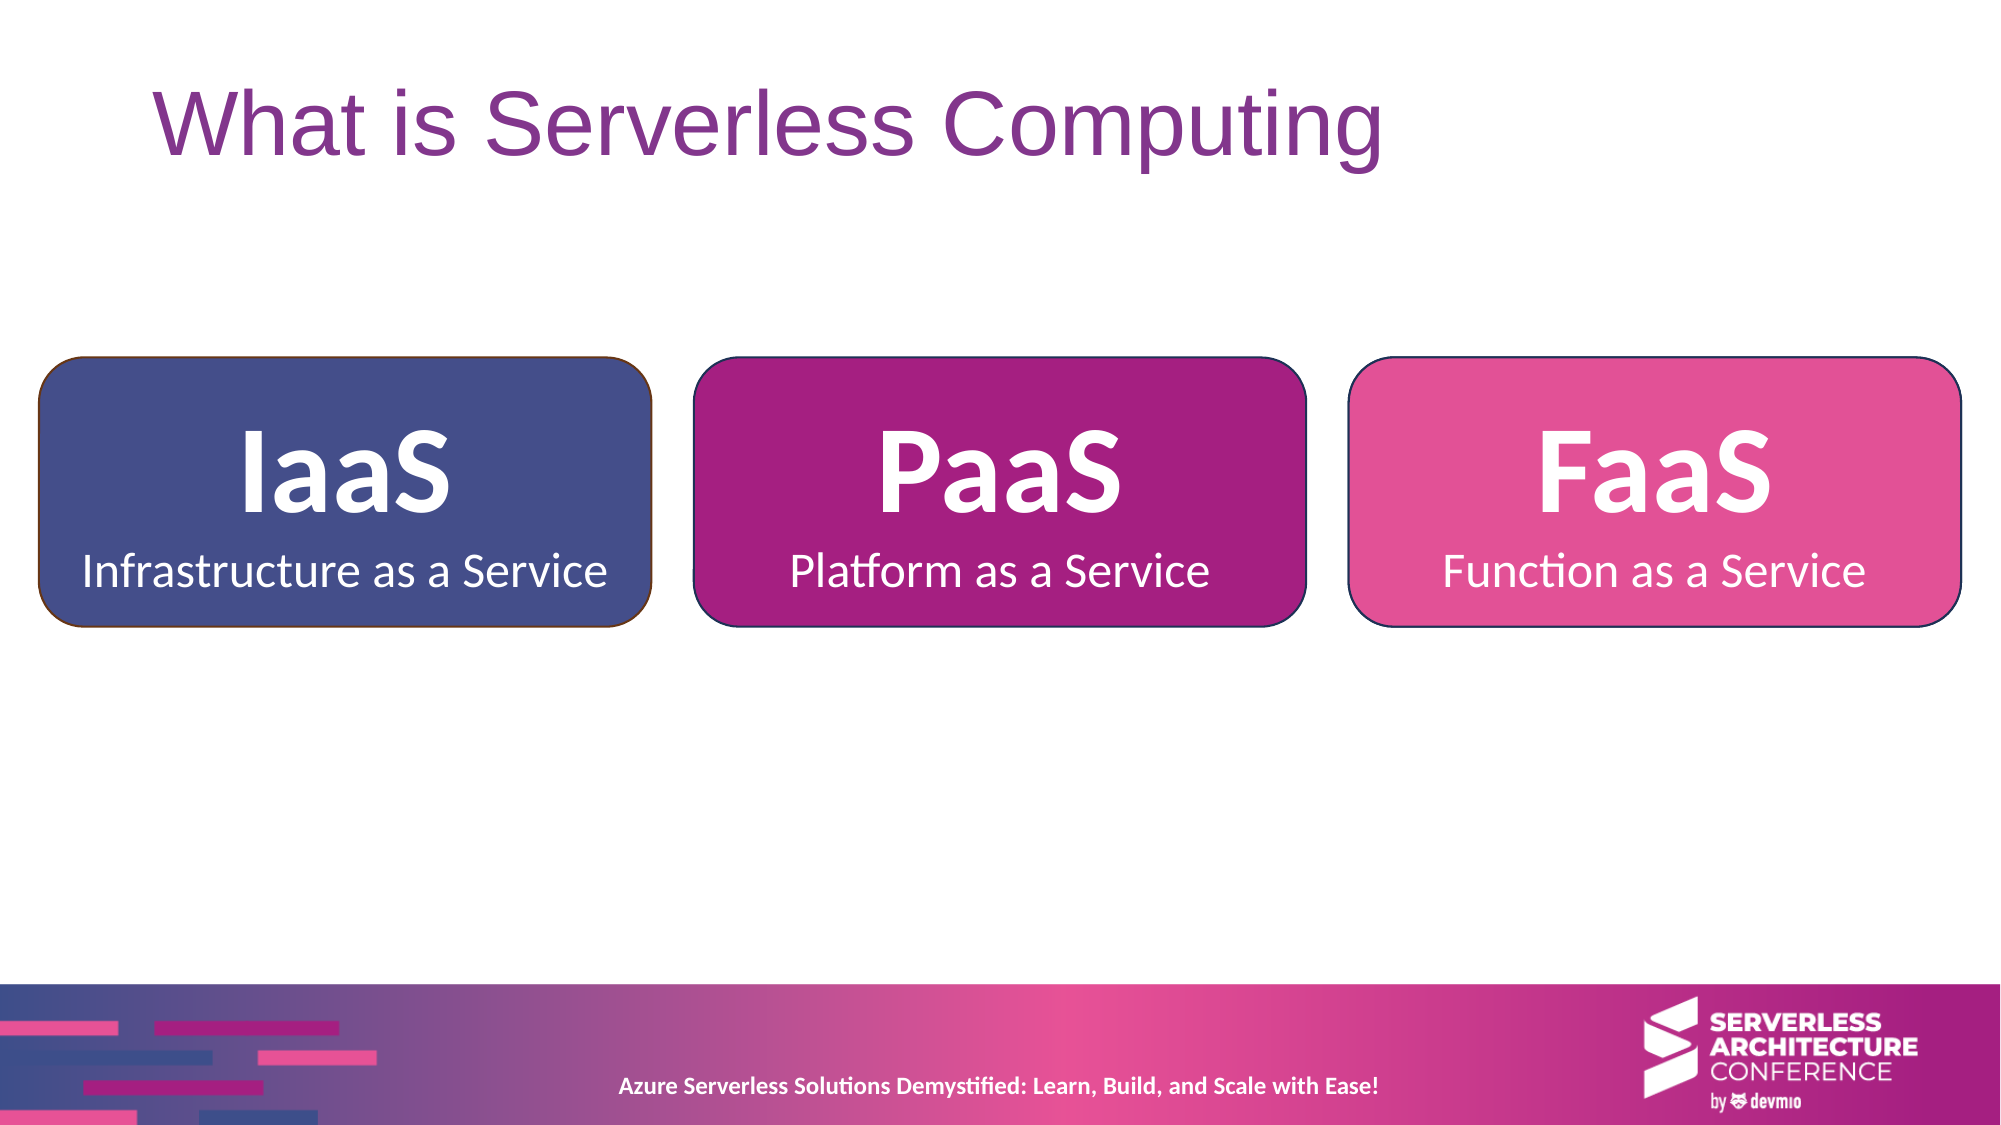

# What is Serverless Computing
FaaS
Function as a Service
Serverless
IaaS
Infrastructure as a Service
PaaS
Platform as a Service